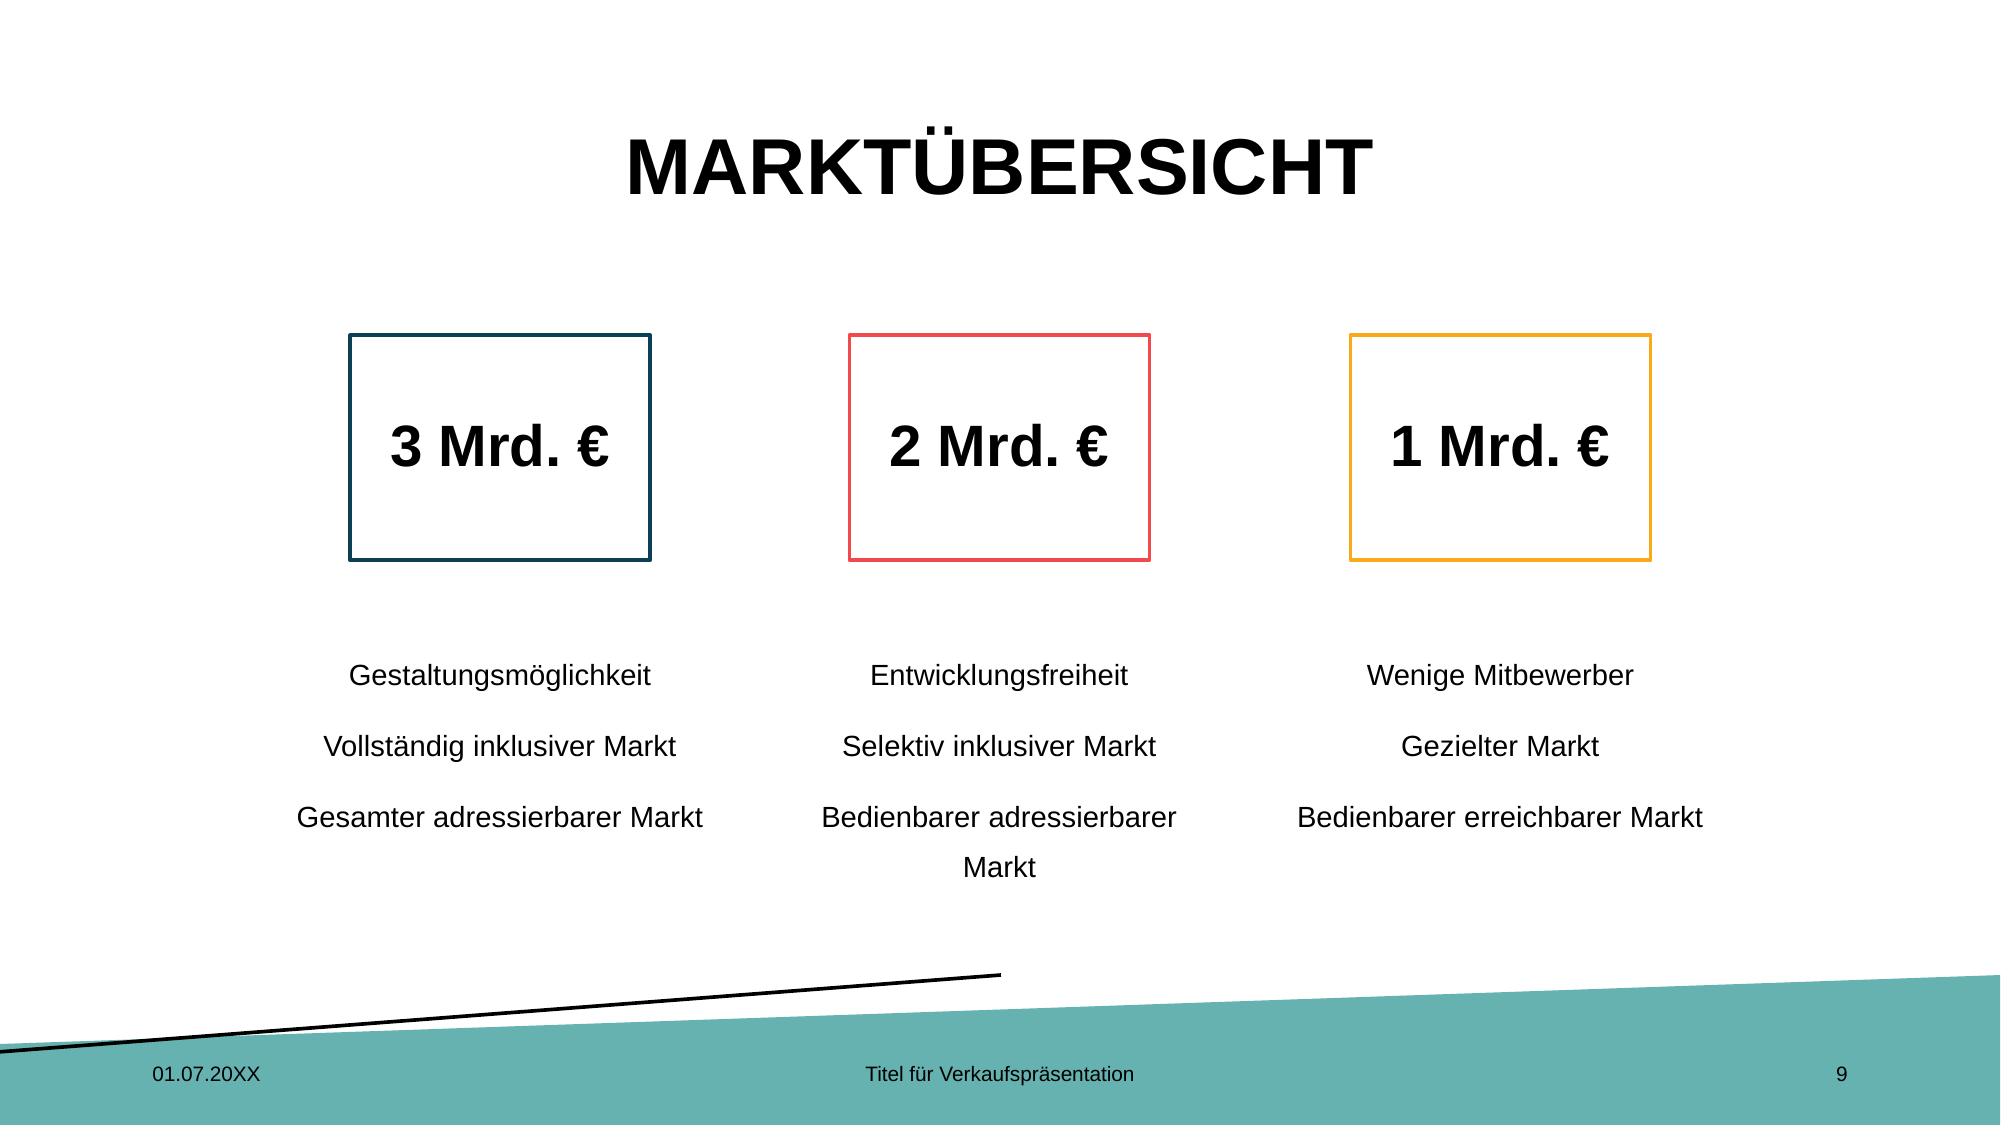

# MARKTÜBERSICHT
3 Mrd. €
2 Mrd. €
1 Mrd. €
Entwicklungsfreiheit
Selektiv inklusiver Markt
Bedienbarer adressierbarer Markt
Wenige Mitbewerber
Gezielter Markt
Bedienbarer erreichbarer Markt
Gestaltungsmöglichkeit
Vollständig inklusiver Markt
Gesamter adressierbarer Markt
01.07.20XX
Titel für Verkaufspräsentation
9